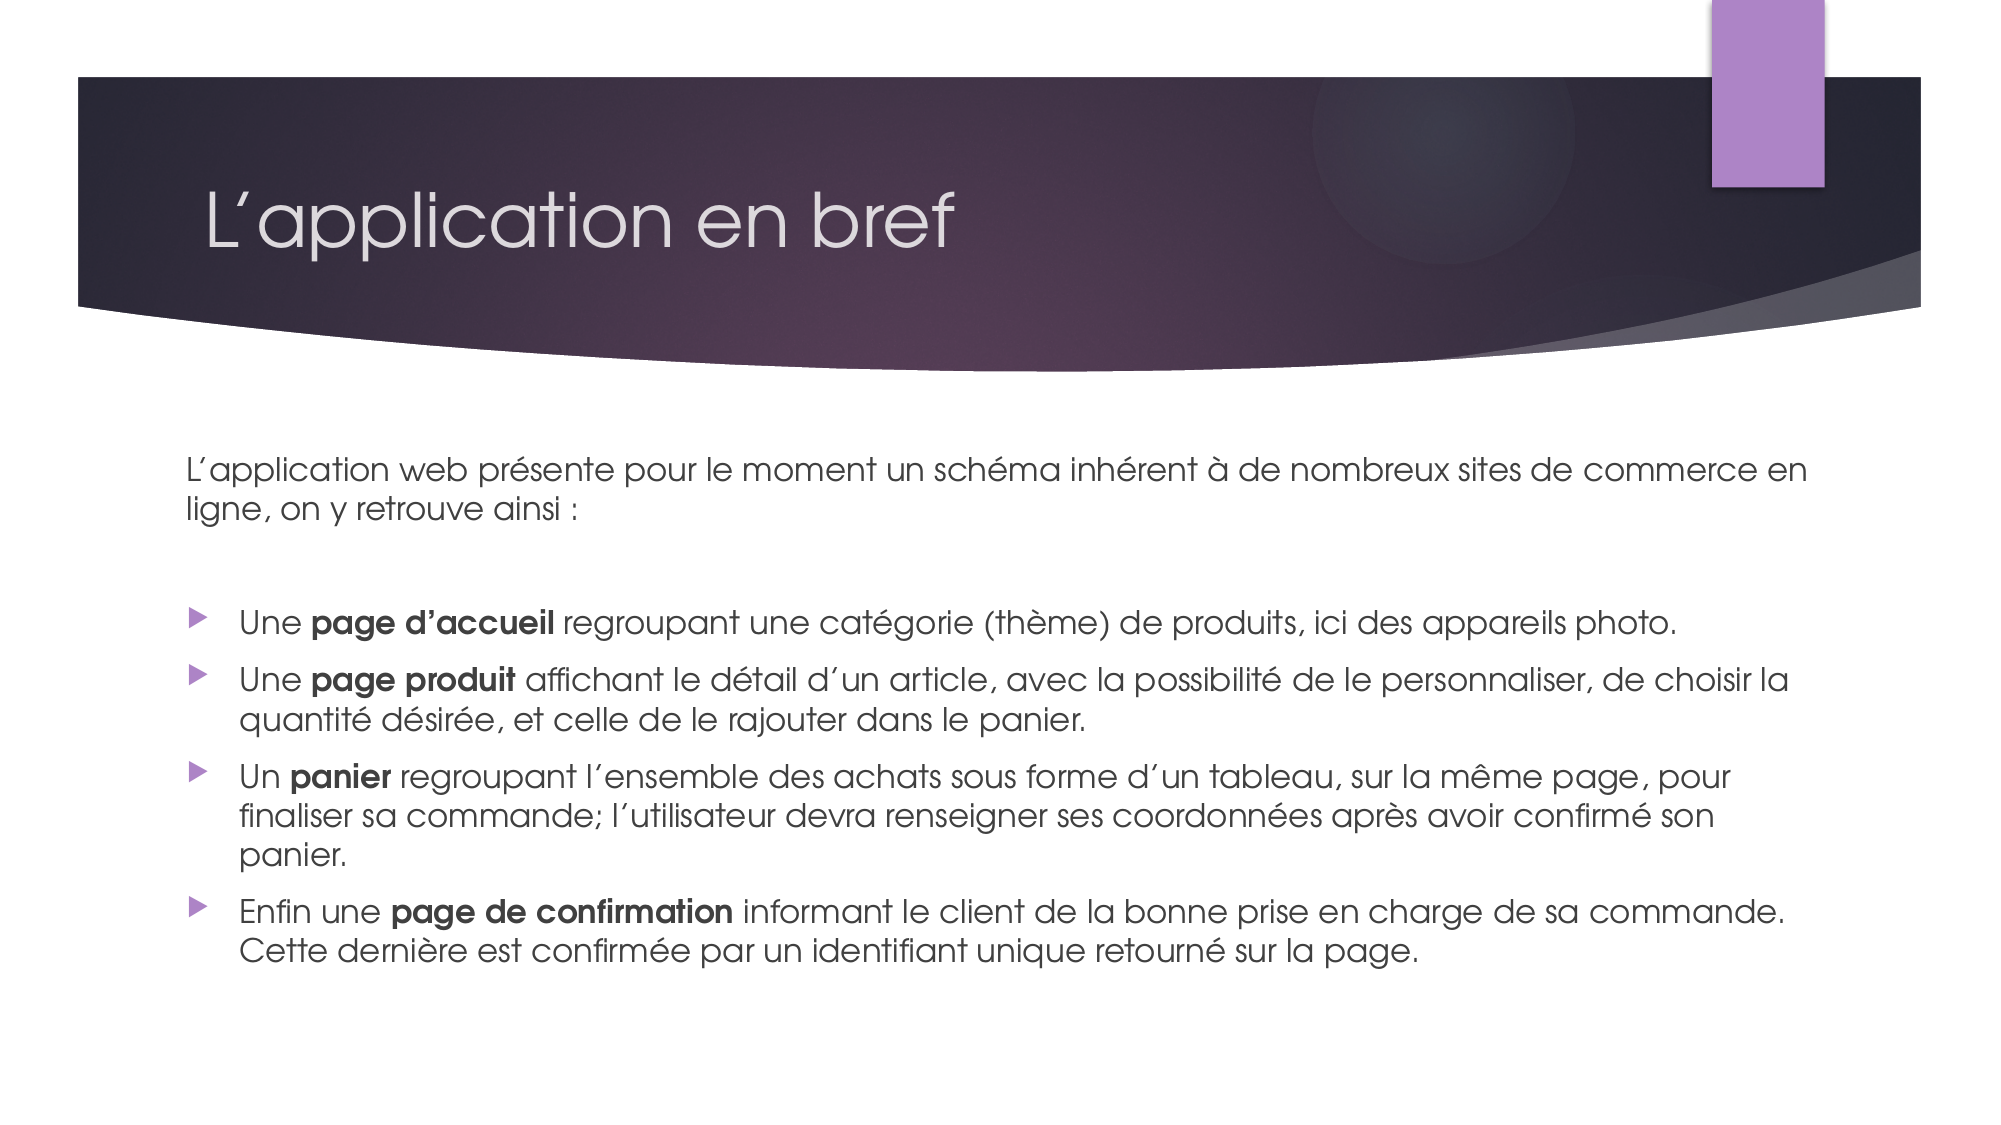

# L’application en bref
L’application web présente pour le moment un schéma inhérent à de nombreux sites de commerce en ligne, on y retrouve ainsi :

Une page d’accueil regroupant une catégorie (thème) de produits, ici des appareils photo.
Une page produit affichant le détail d’un article, avec la possibilité de le personnaliser, de choisir la quantité désirée, et celle de le rajouter dans le panier.
Un panier regroupant l’ensemble des achats sous forme d’un tableau, sur la même page, pour finaliser sa commande; l’utilisateur devra renseigner ses coordonnées après avoir confirmé son panier.
Enfin une page de confirmation informant le client de la bonne prise en charge de sa commande. Cette dernière est confirmée par un identifiant unique retourné sur la page.